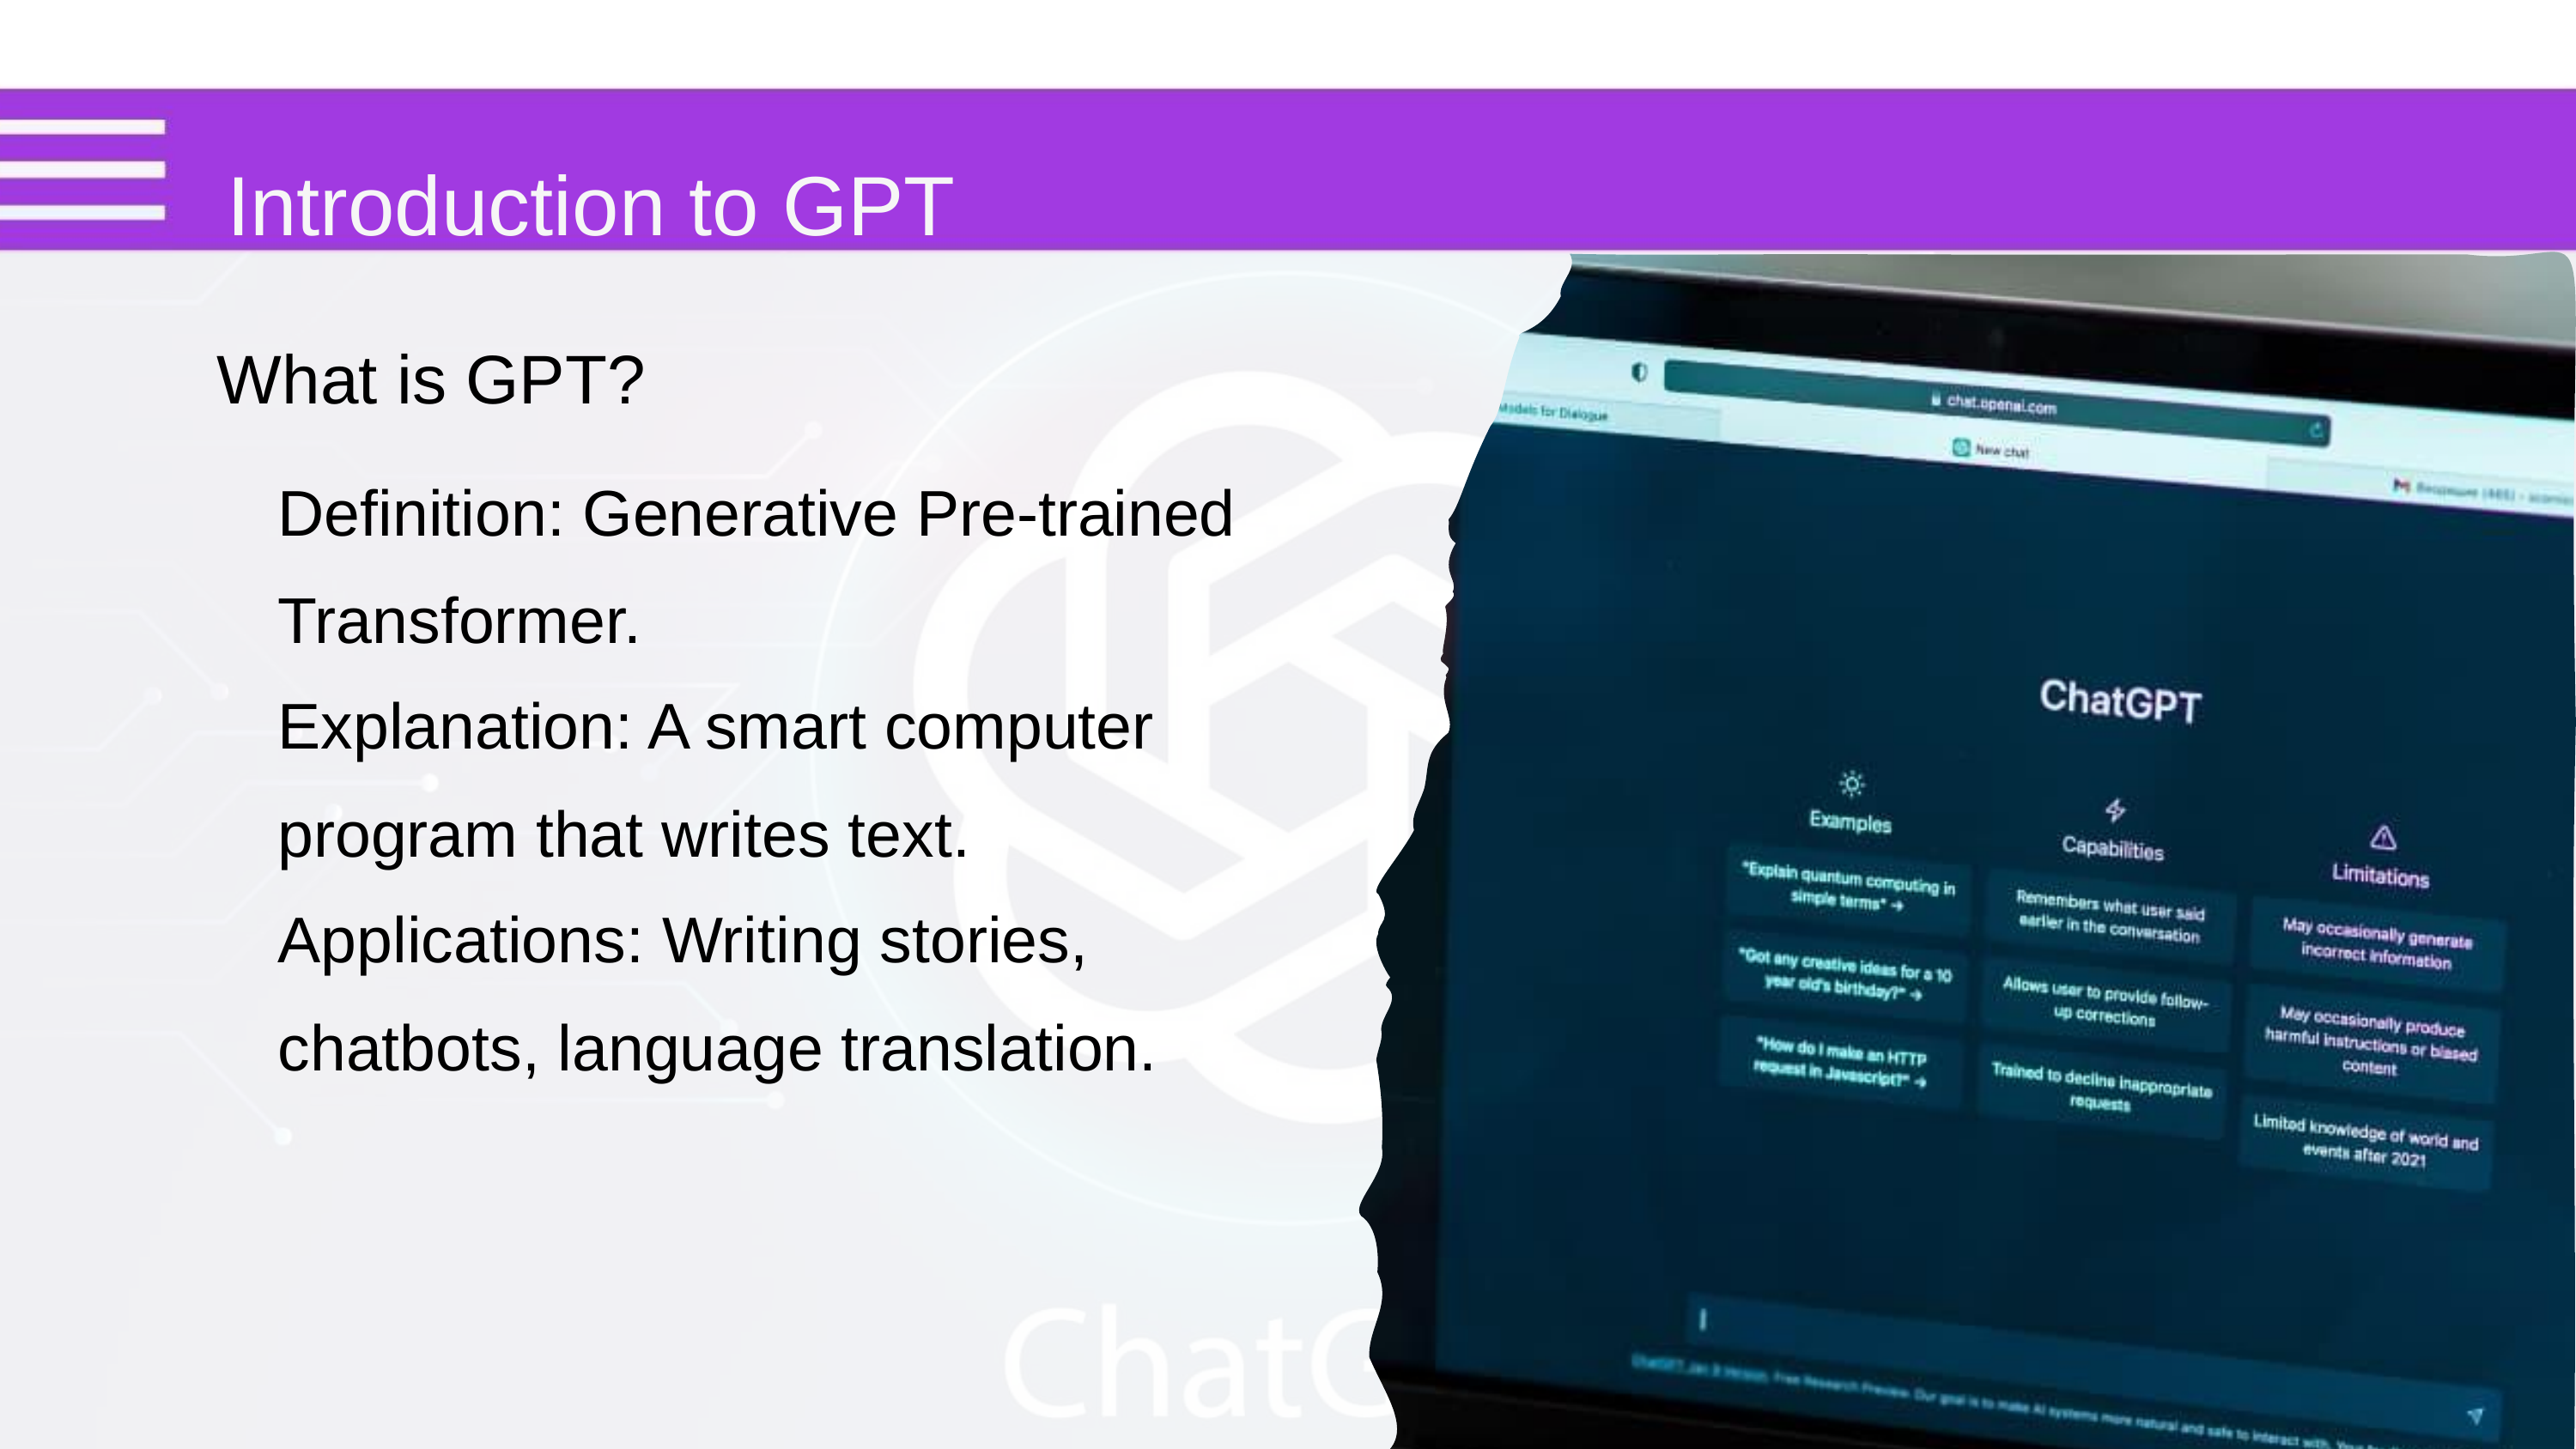

Introduction to GPT

What is GPT?
Definition: Generative Pre-trained
Transformer.
Explanation: A smart computer
program that writes text.
Applications: Writing stories,
chatbots, language translation.